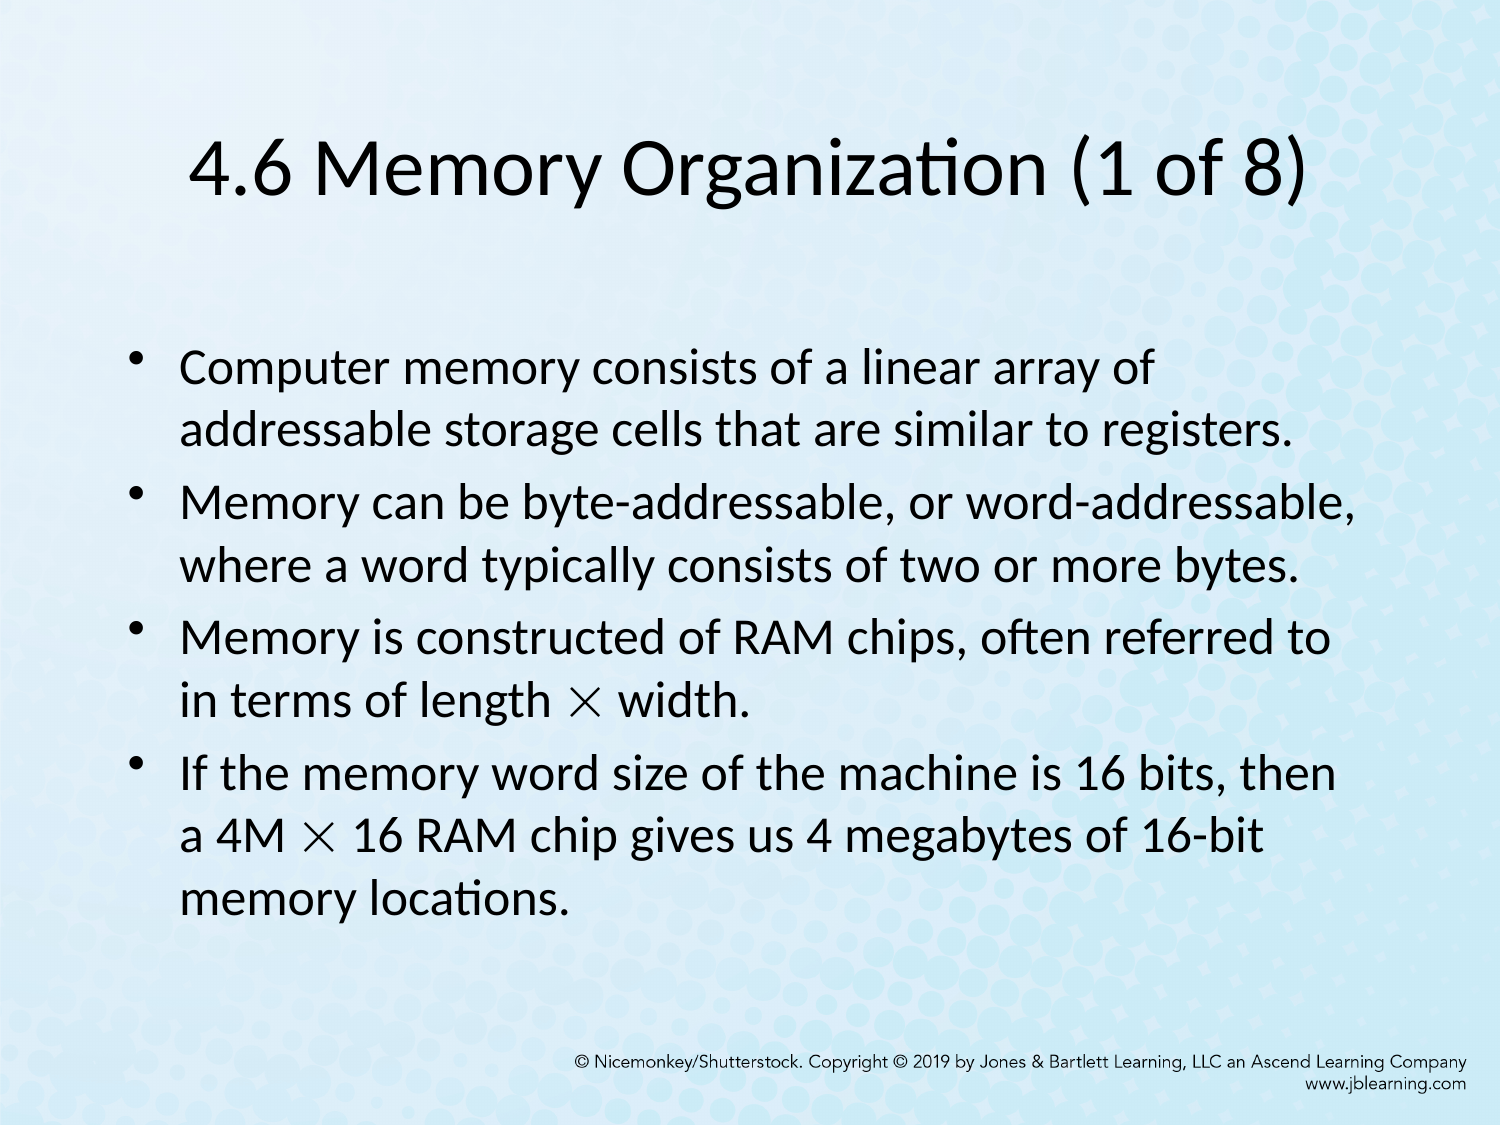

# 4.6 Memory Organization (1 of 8)
Computer memory consists of a linear array of addressable storage cells that are similar to registers.
Memory can be byte-addressable, or word-addressable, where a word typically consists of two or more bytes.
Memory is constructed of RAM chips, often referred to in terms of length × width.
If the memory word size of the machine is 16 bits, then a 4M × 16 RAM chip gives us 4 megabytes of 16-bit memory locations.